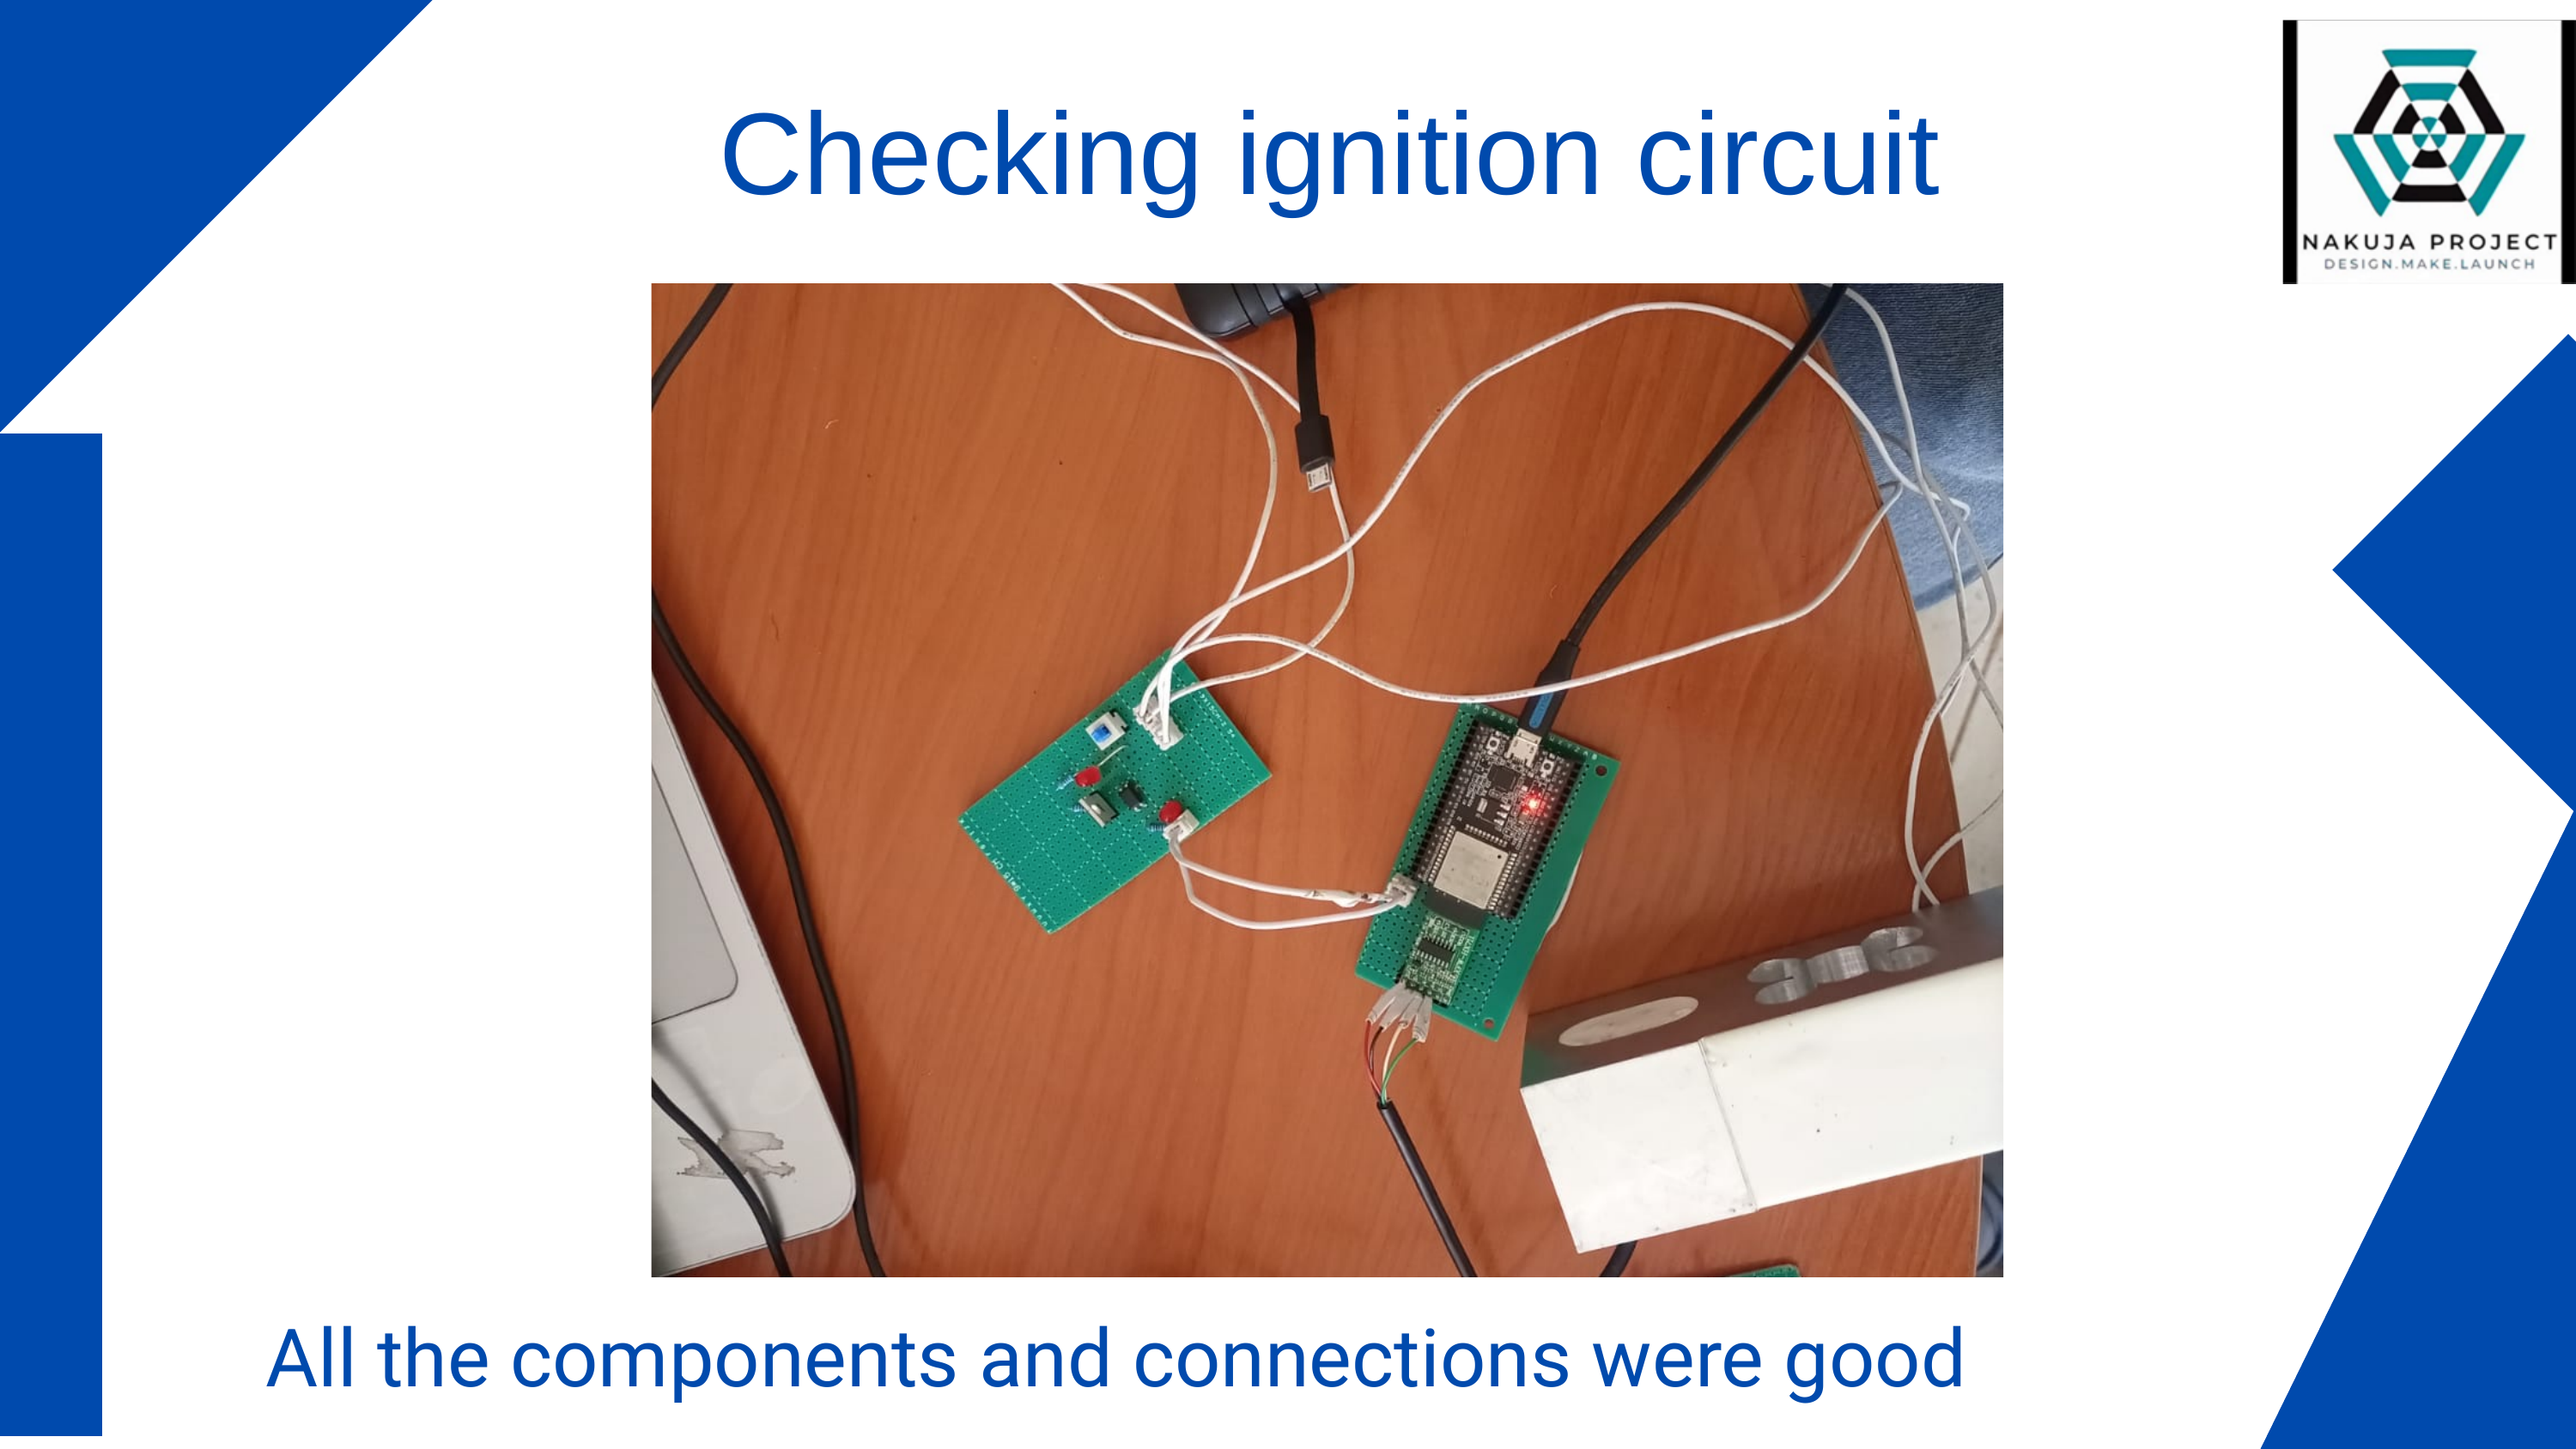

Checking ignition circuit

All the components and connections were good